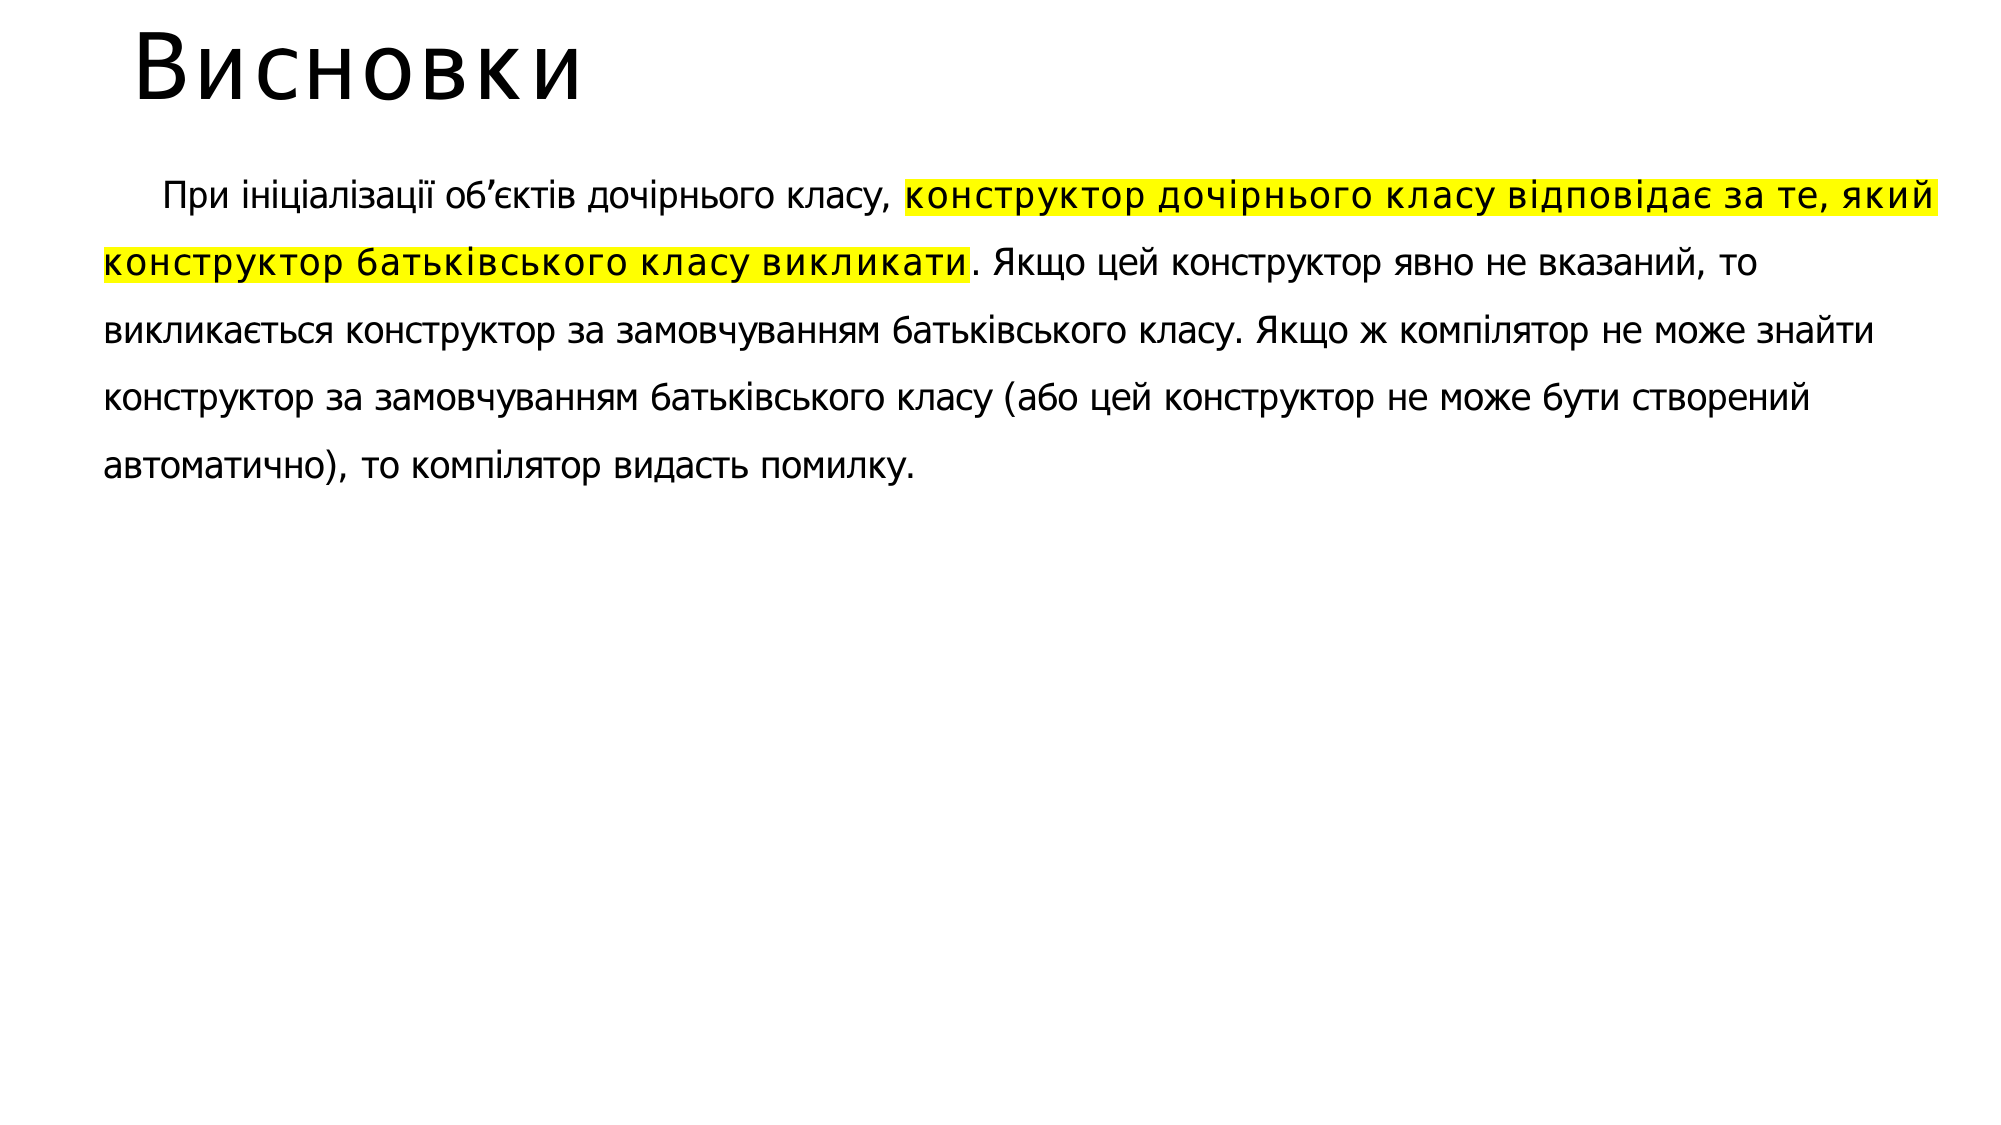

# Висновки
При ініціалізації об’єктів дочірнього класу, конструктор дочірнього класу відповідає за те, який конструктор батьківського класу викликати. Якщо цей конструктор явно не вказаний, то викликається конструктор за замовчуванням батьківського класу. Якщо ж компілятор не може знайти конструктор за замовчуванням батьківського класу (або цей конструктор не може бути створений автоматично), то компілятор видасть помилку.